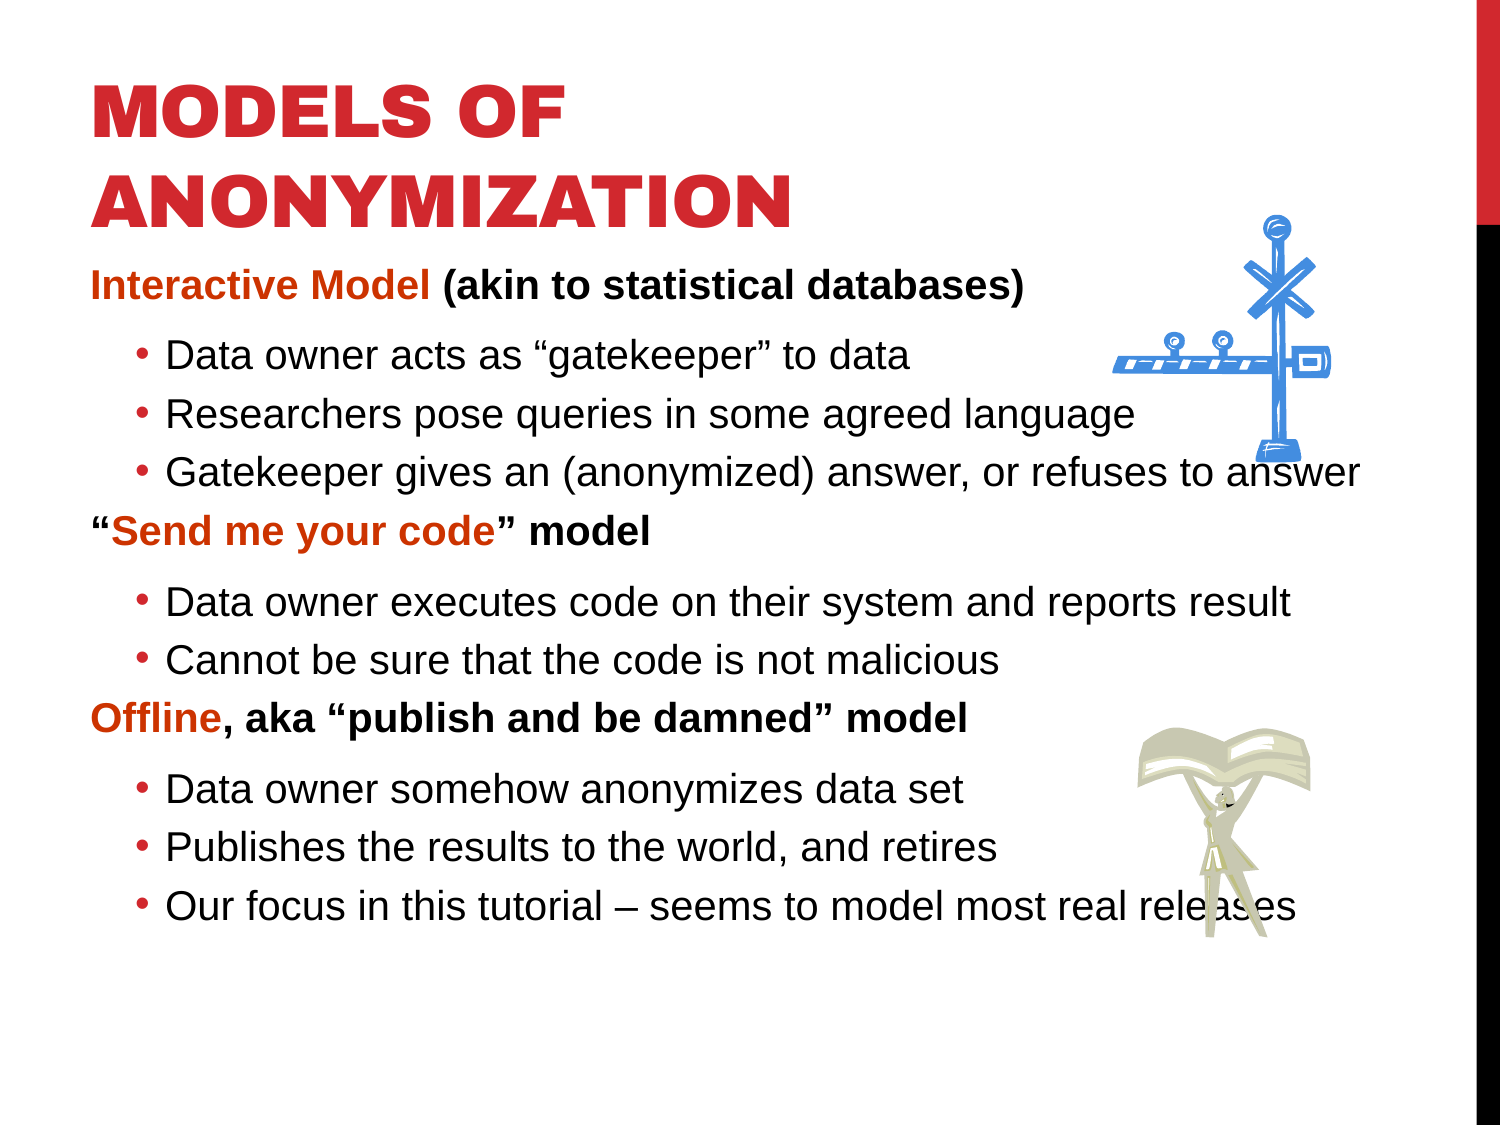

# Models of Anonymization

Interactive Model (akin to statistical databases)
Data owner acts as “gatekeeper” to data
Researchers pose queries in some agreed language
Gatekeeper gives an (anonymized) answer, or refuses to answer
“Send me your code” model
Data owner executes code on their system and reports result
Cannot be sure that the code is not malicious
Offline, aka “publish and be damned” model
Data owner somehow anonymizes data set
Publishes the results to the world, and retires
Our focus in this tutorial – seems to model most real releases